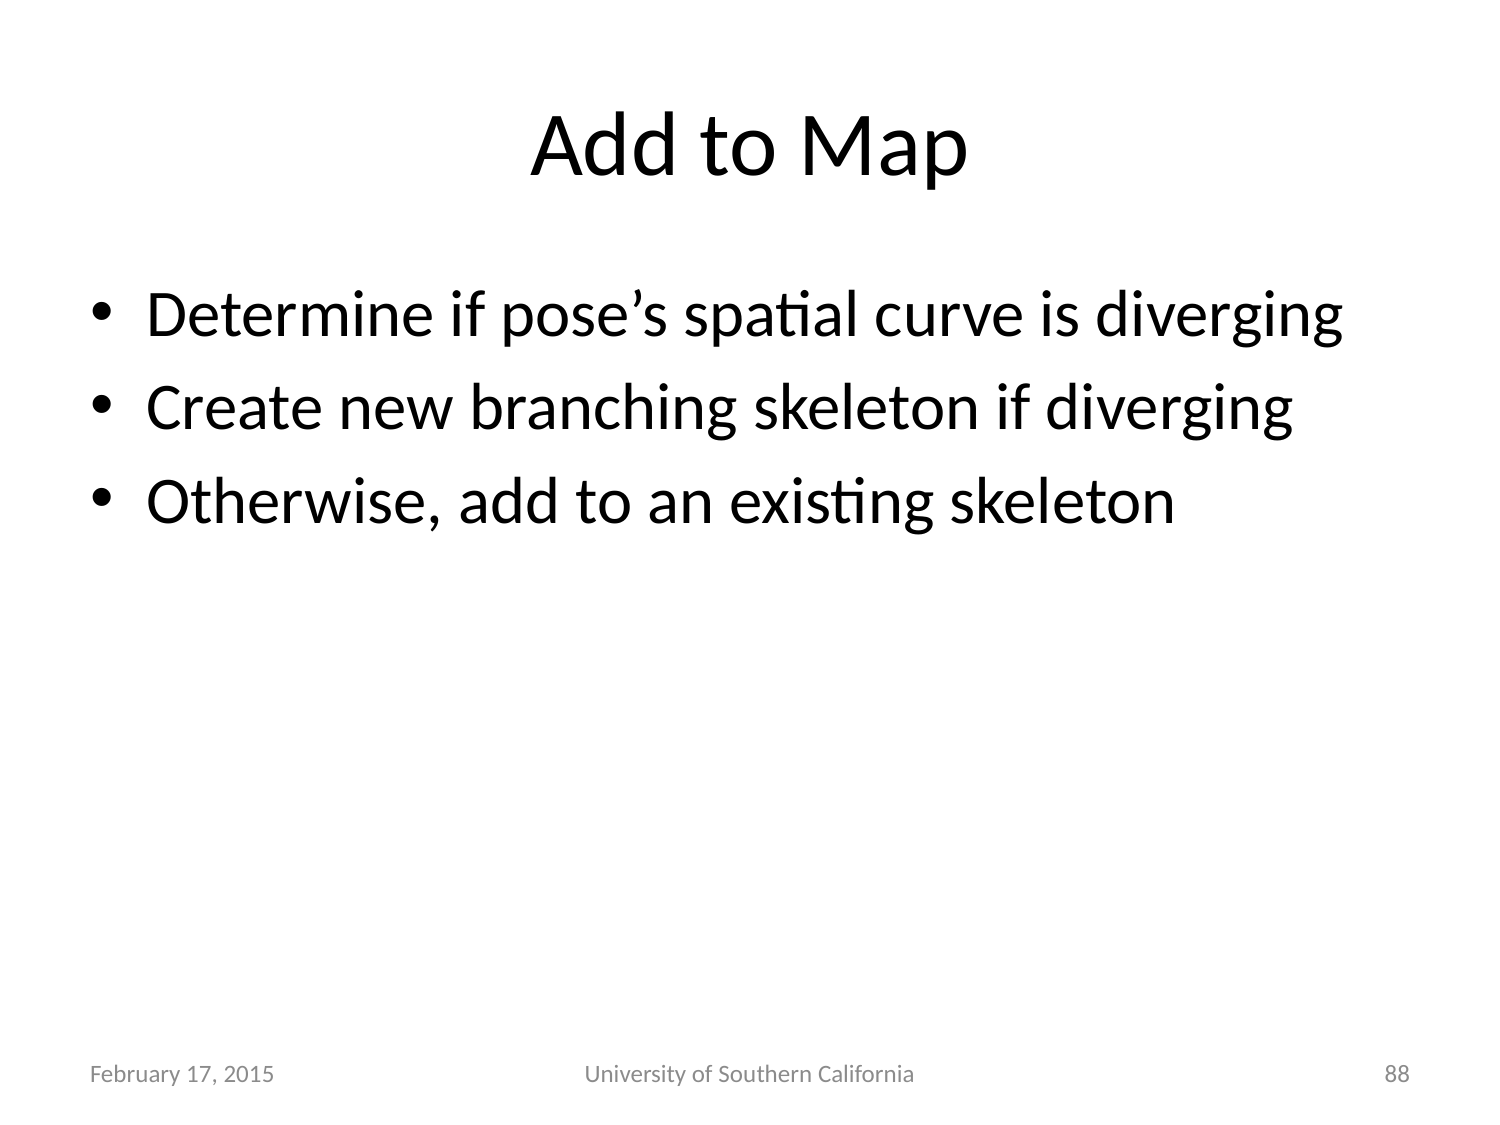

# Add to Map
Determine if pose’s spatial curve is diverging
Create new branching skeleton if diverging
Otherwise, add to an existing skeleton
February 17, 2015
University of Southern California
88